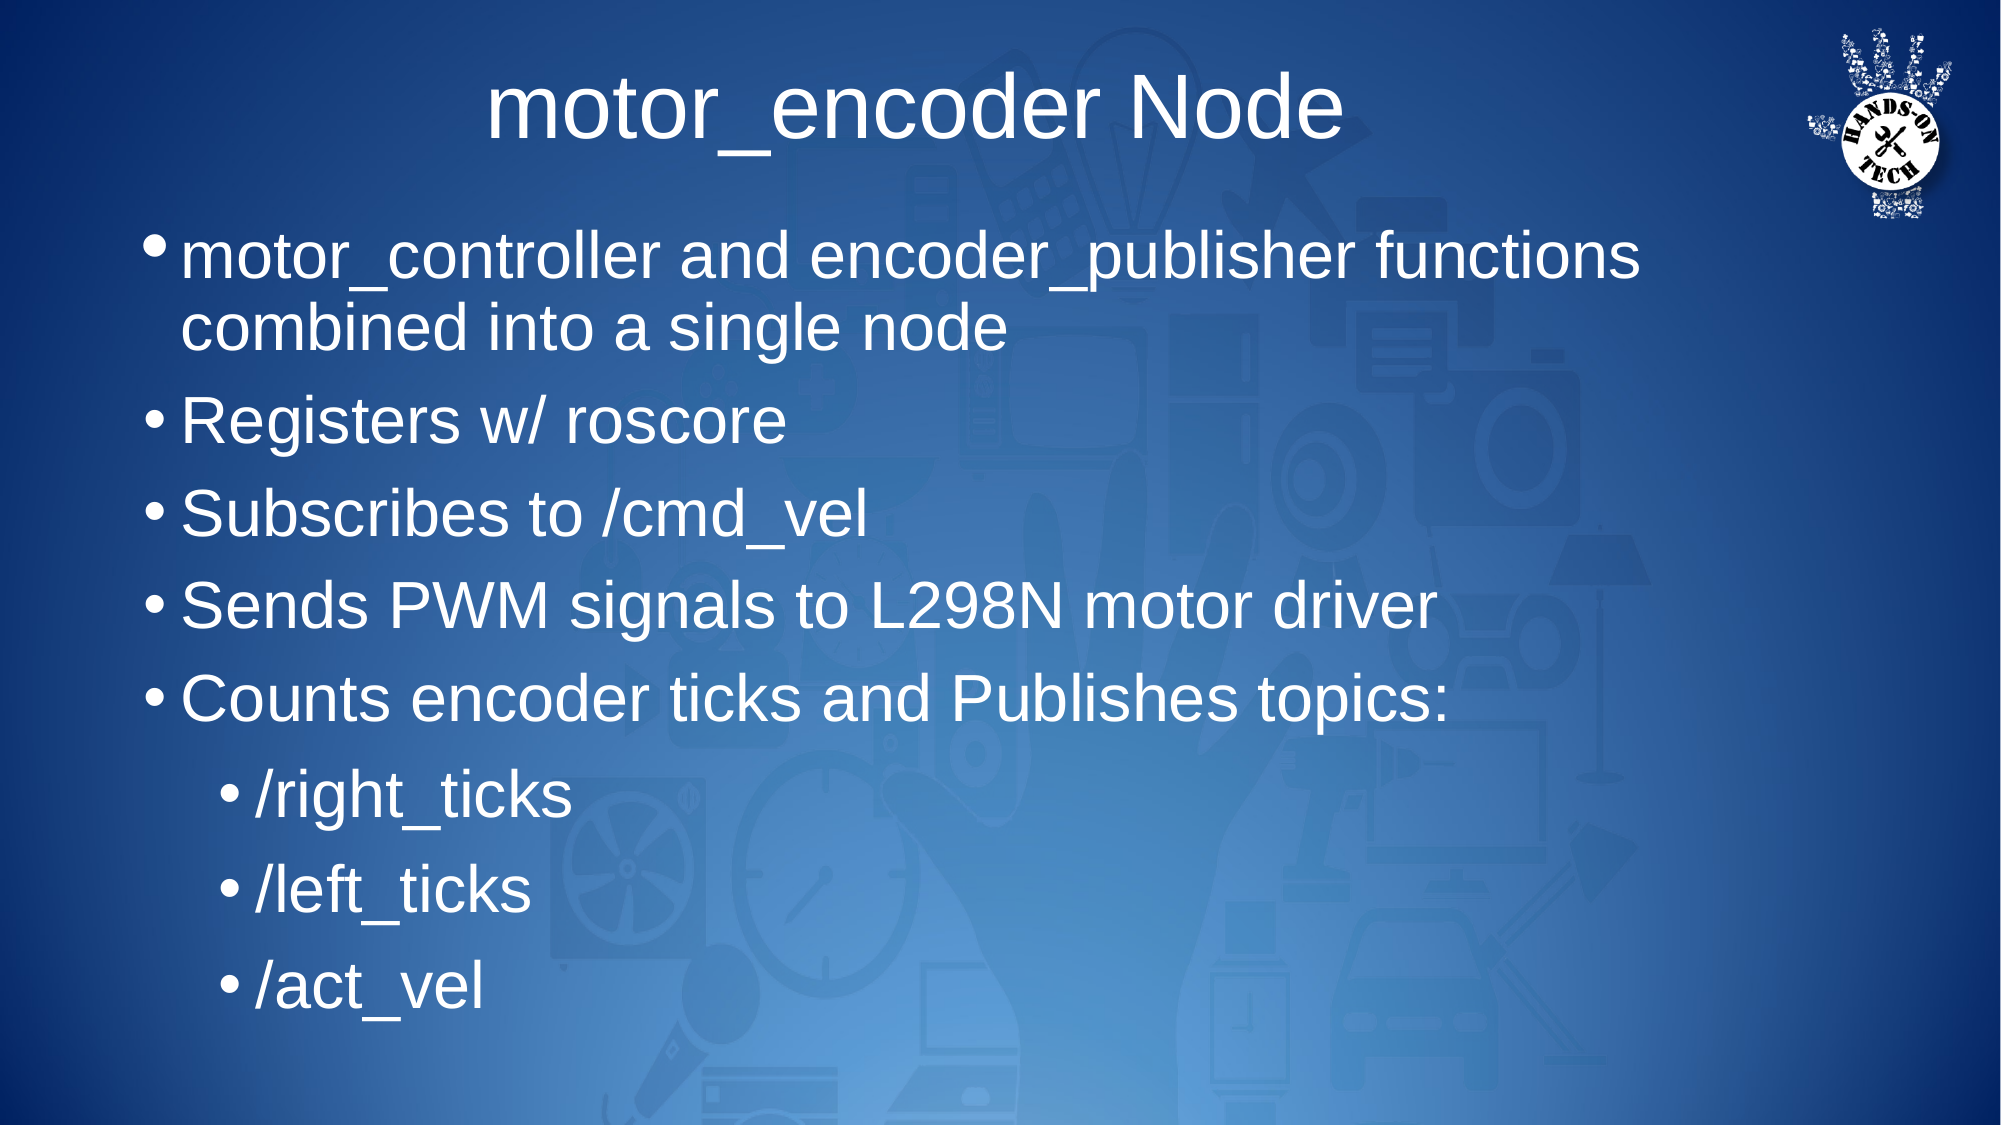

motor_encoder Node
motor_controller and encoder_publisher functions combined into a single node
Registers w/ roscore
Subscribes to /cmd_vel
Sends PWM signals to L298N motor driver
Counts encoder ticks and Publishes topics:
/right_ticks
/left_ticks
/act_vel